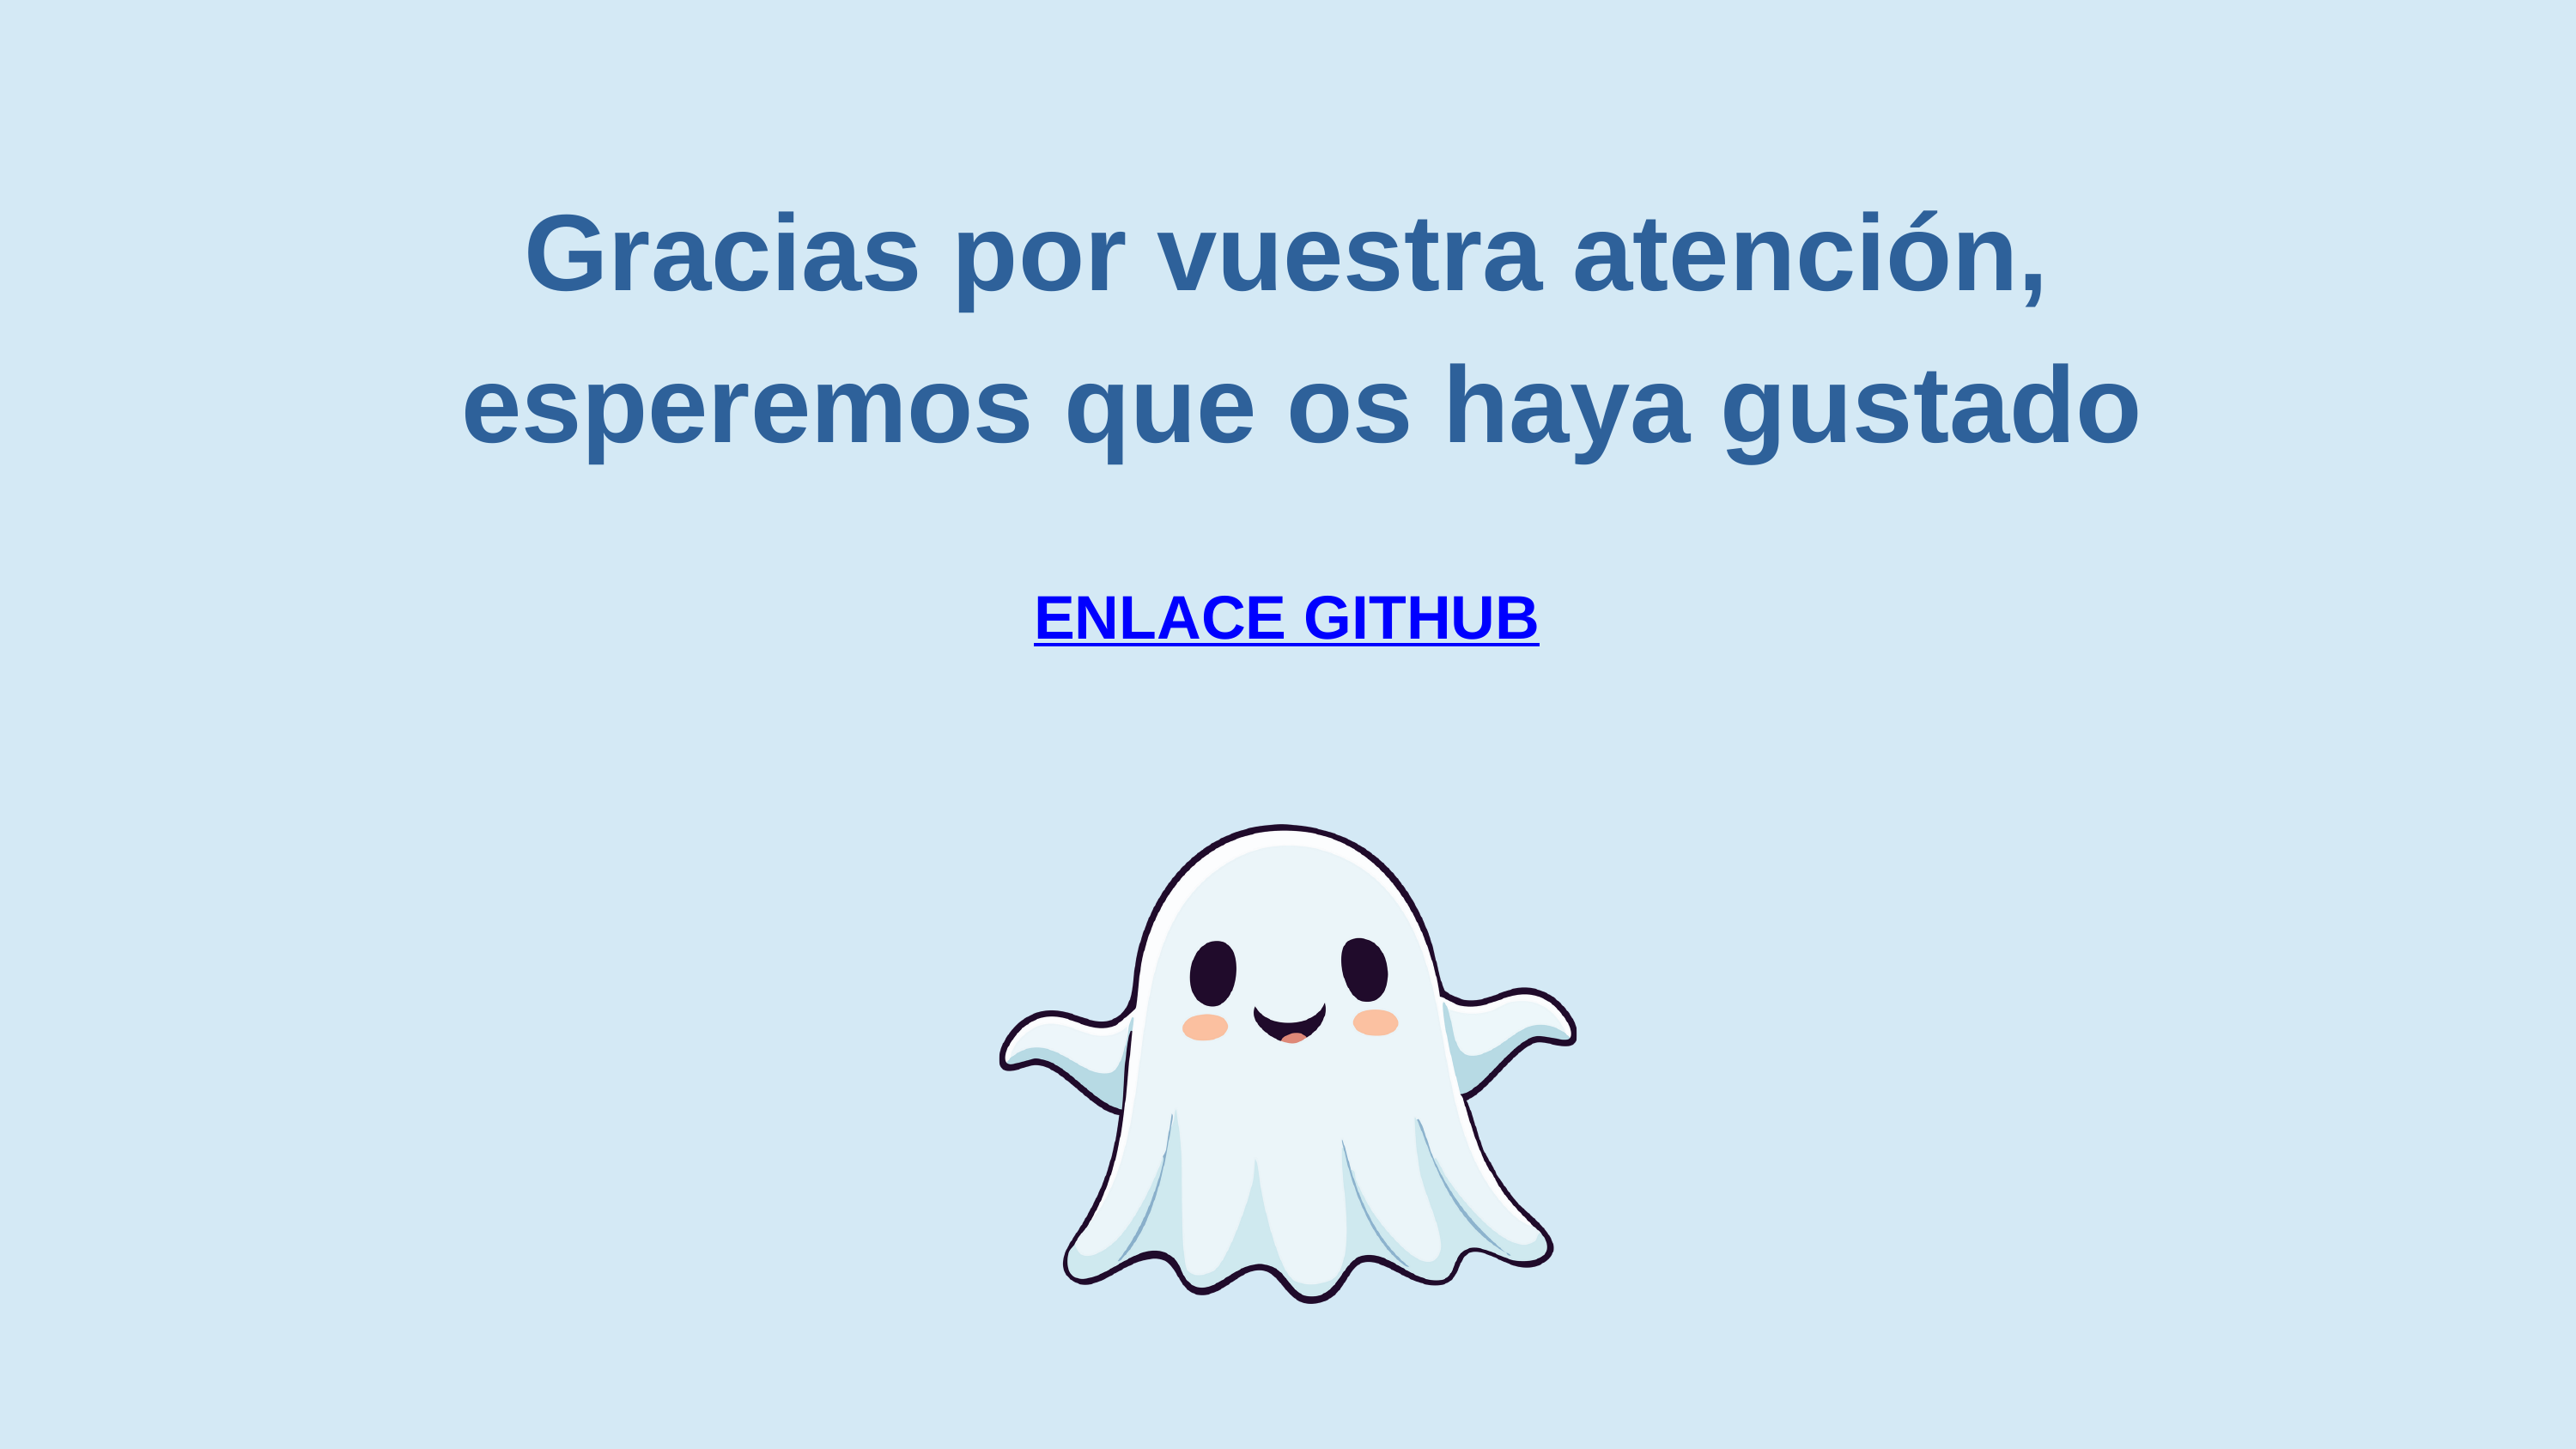

Gracias por vuestra atención,
 esperemos que os haya gustado
ENLACE GITHUB